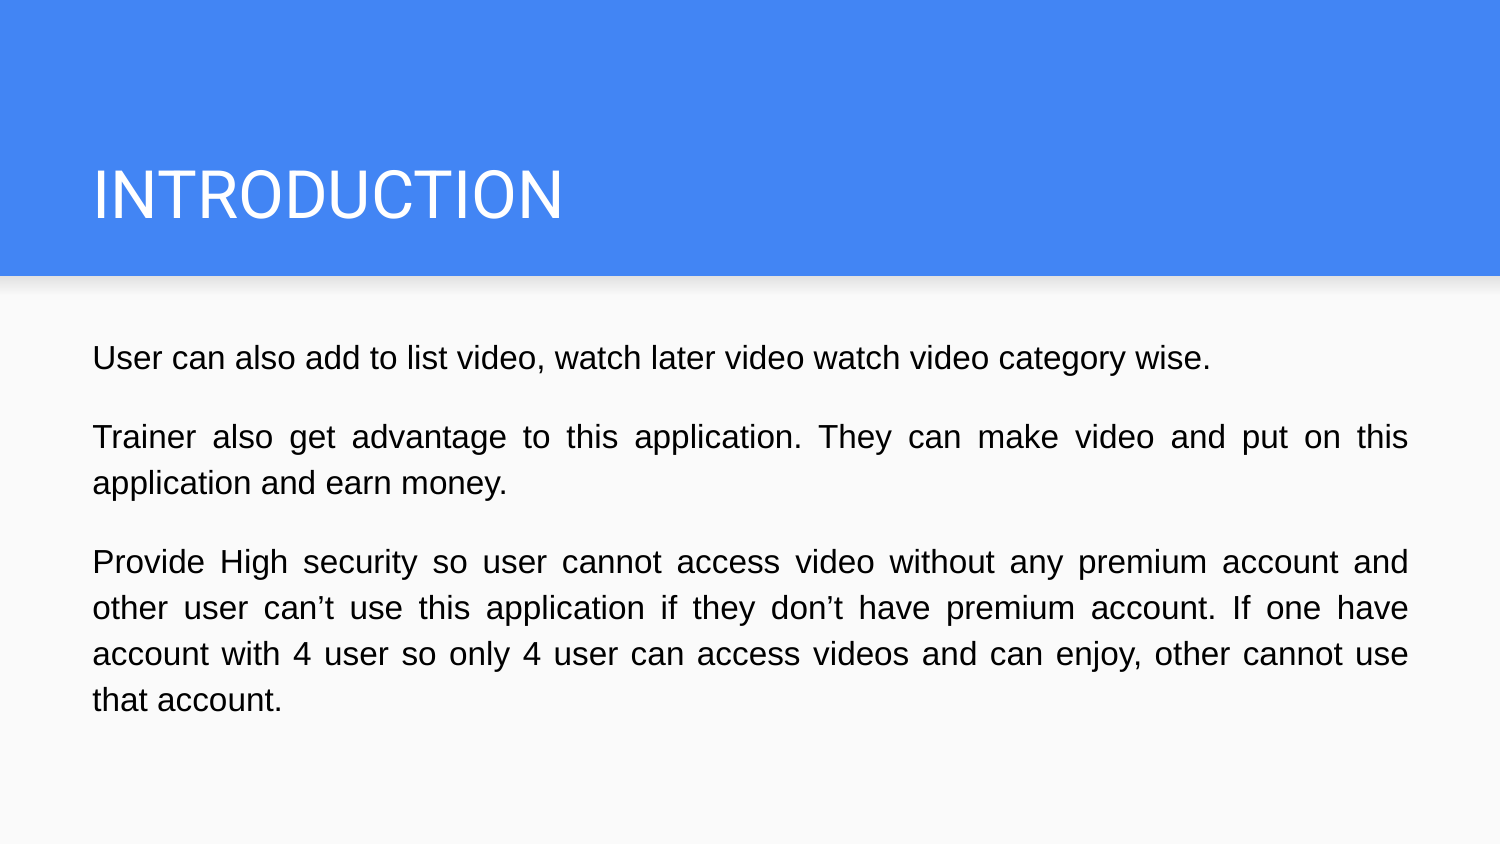

# INTRODUCTION
User can also add to list video, watch later video watch video category wise.
Trainer also get advantage to this application. They can make video and put on this application and earn money.
Provide High security so user cannot access video without any premium account and other user can’t use this application if they don’t have premium account. If one have account with 4 user so only 4 user can access videos and can enjoy, other cannot use that account.